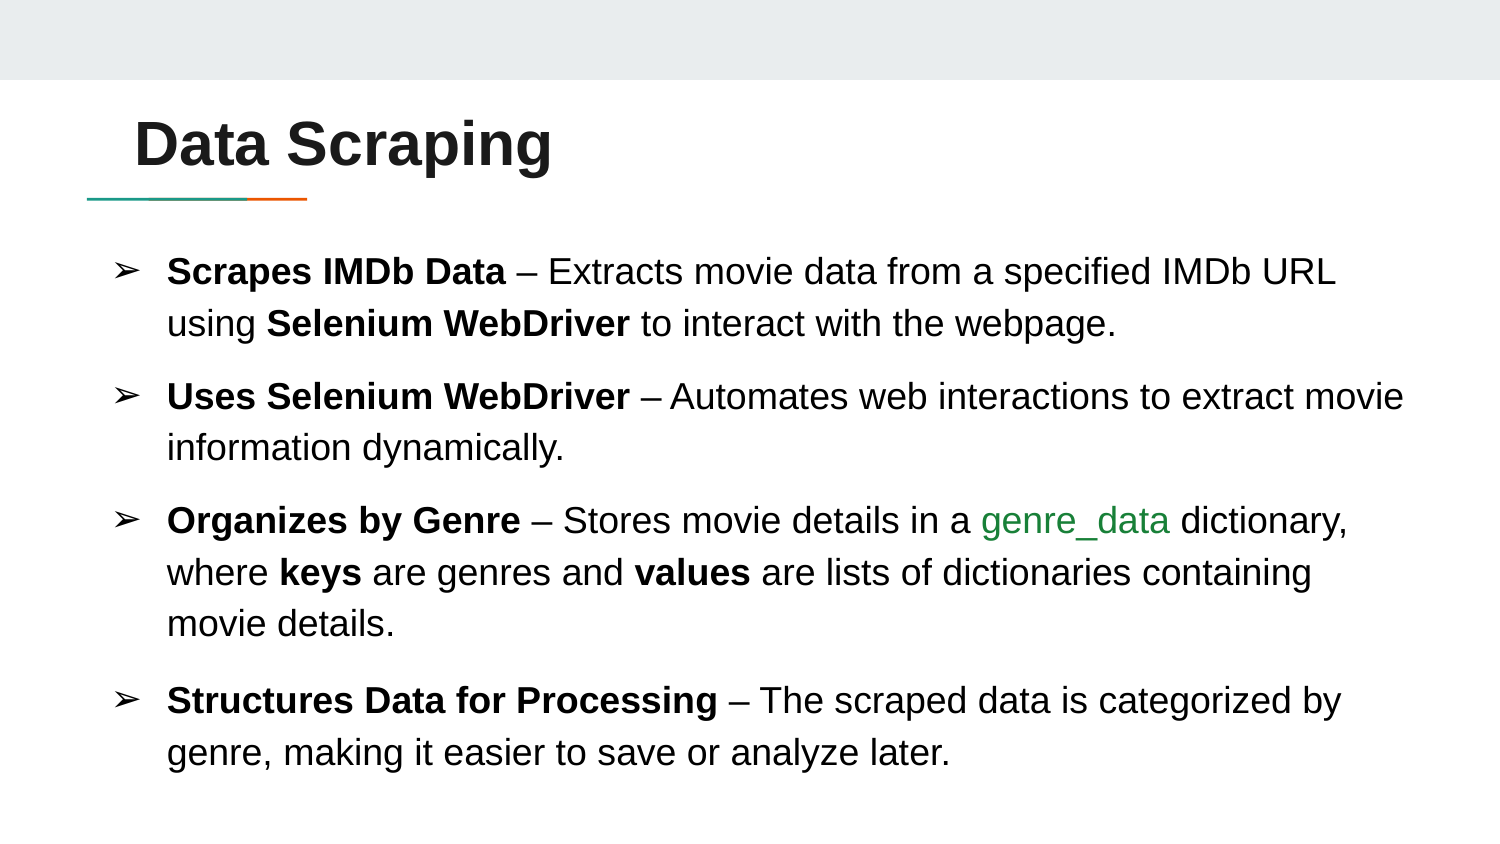

# Data Scraping
Scrapes IMDb Data – Extracts movie data from a specified IMDb URL using Selenium WebDriver to interact with the webpage.
Uses Selenium WebDriver – Automates web interactions to extract movie information dynamically.
Organizes by Genre – Stores movie details in a genre_data dictionary, where keys are genres and values are lists of dictionaries containing movie details.
Structures Data for Processing – The scraped data is categorized by genre, making it easier to save or analyze later.